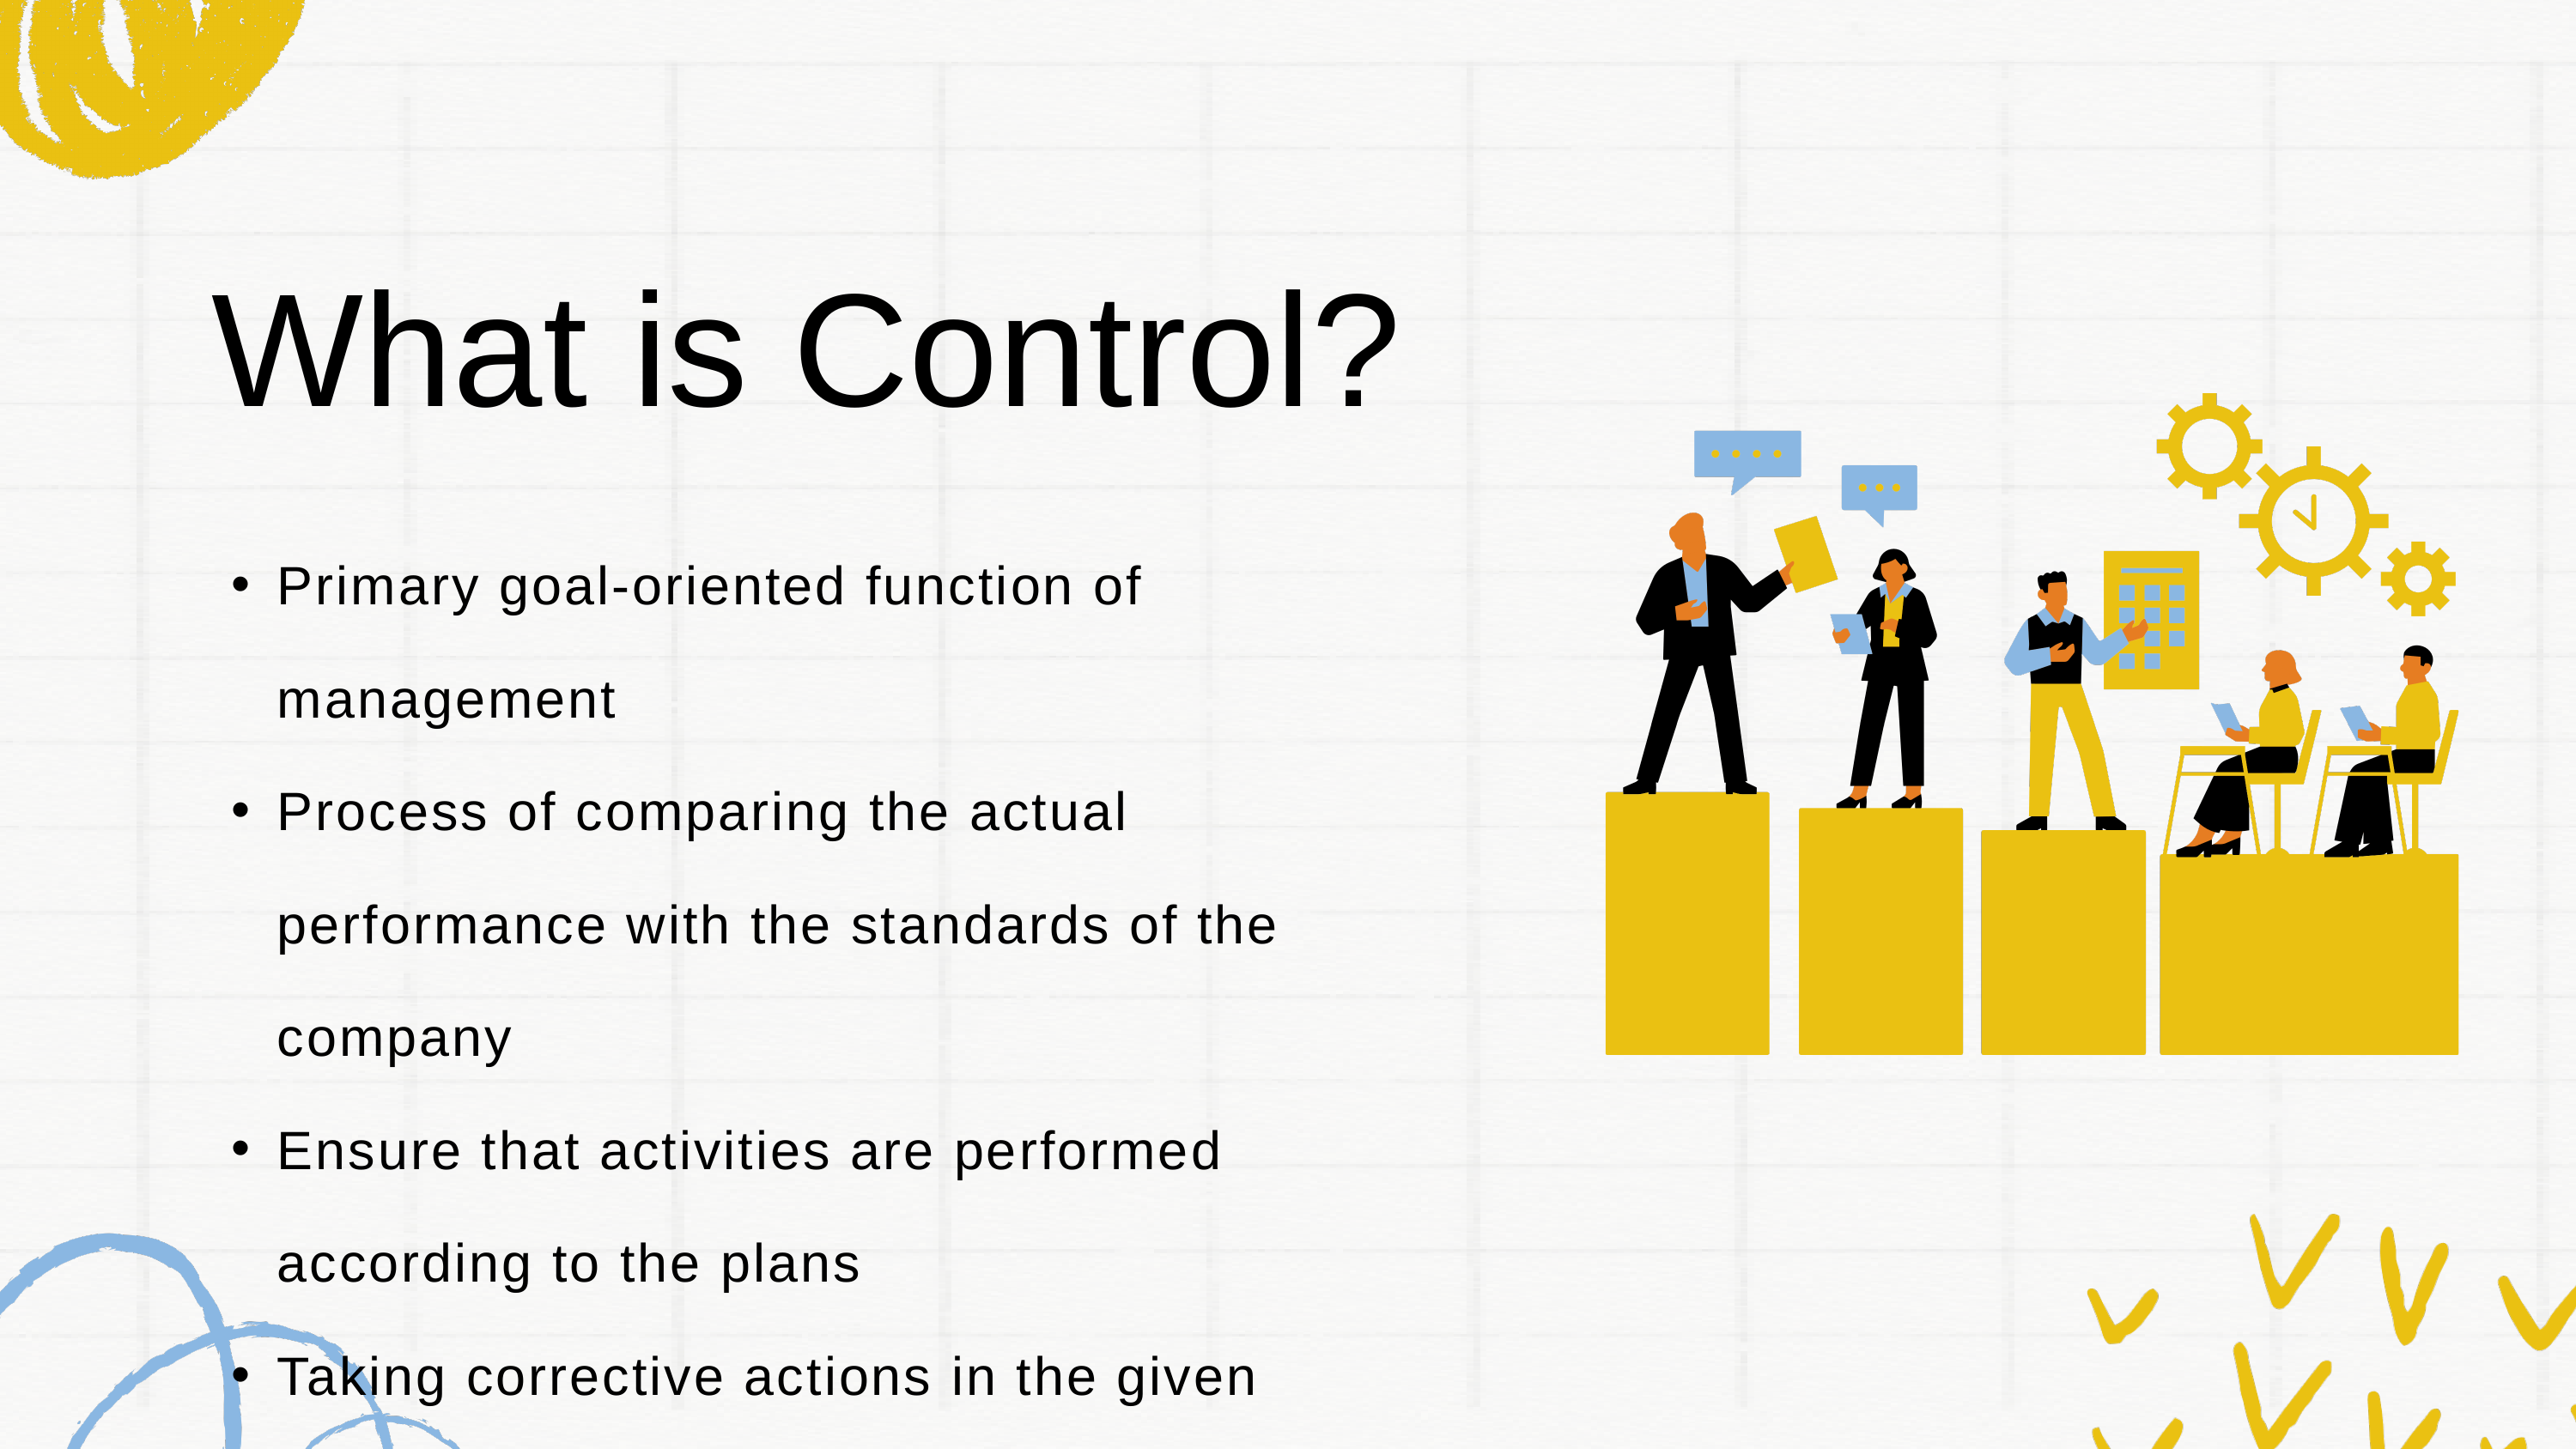

What is Control?

Primary goal-oriented function of management
Process of comparing the actual performance with the standards of the company
Ensure that activities are performed according to the plans
Taking corrective actions in the given timeline to avoid  loss.